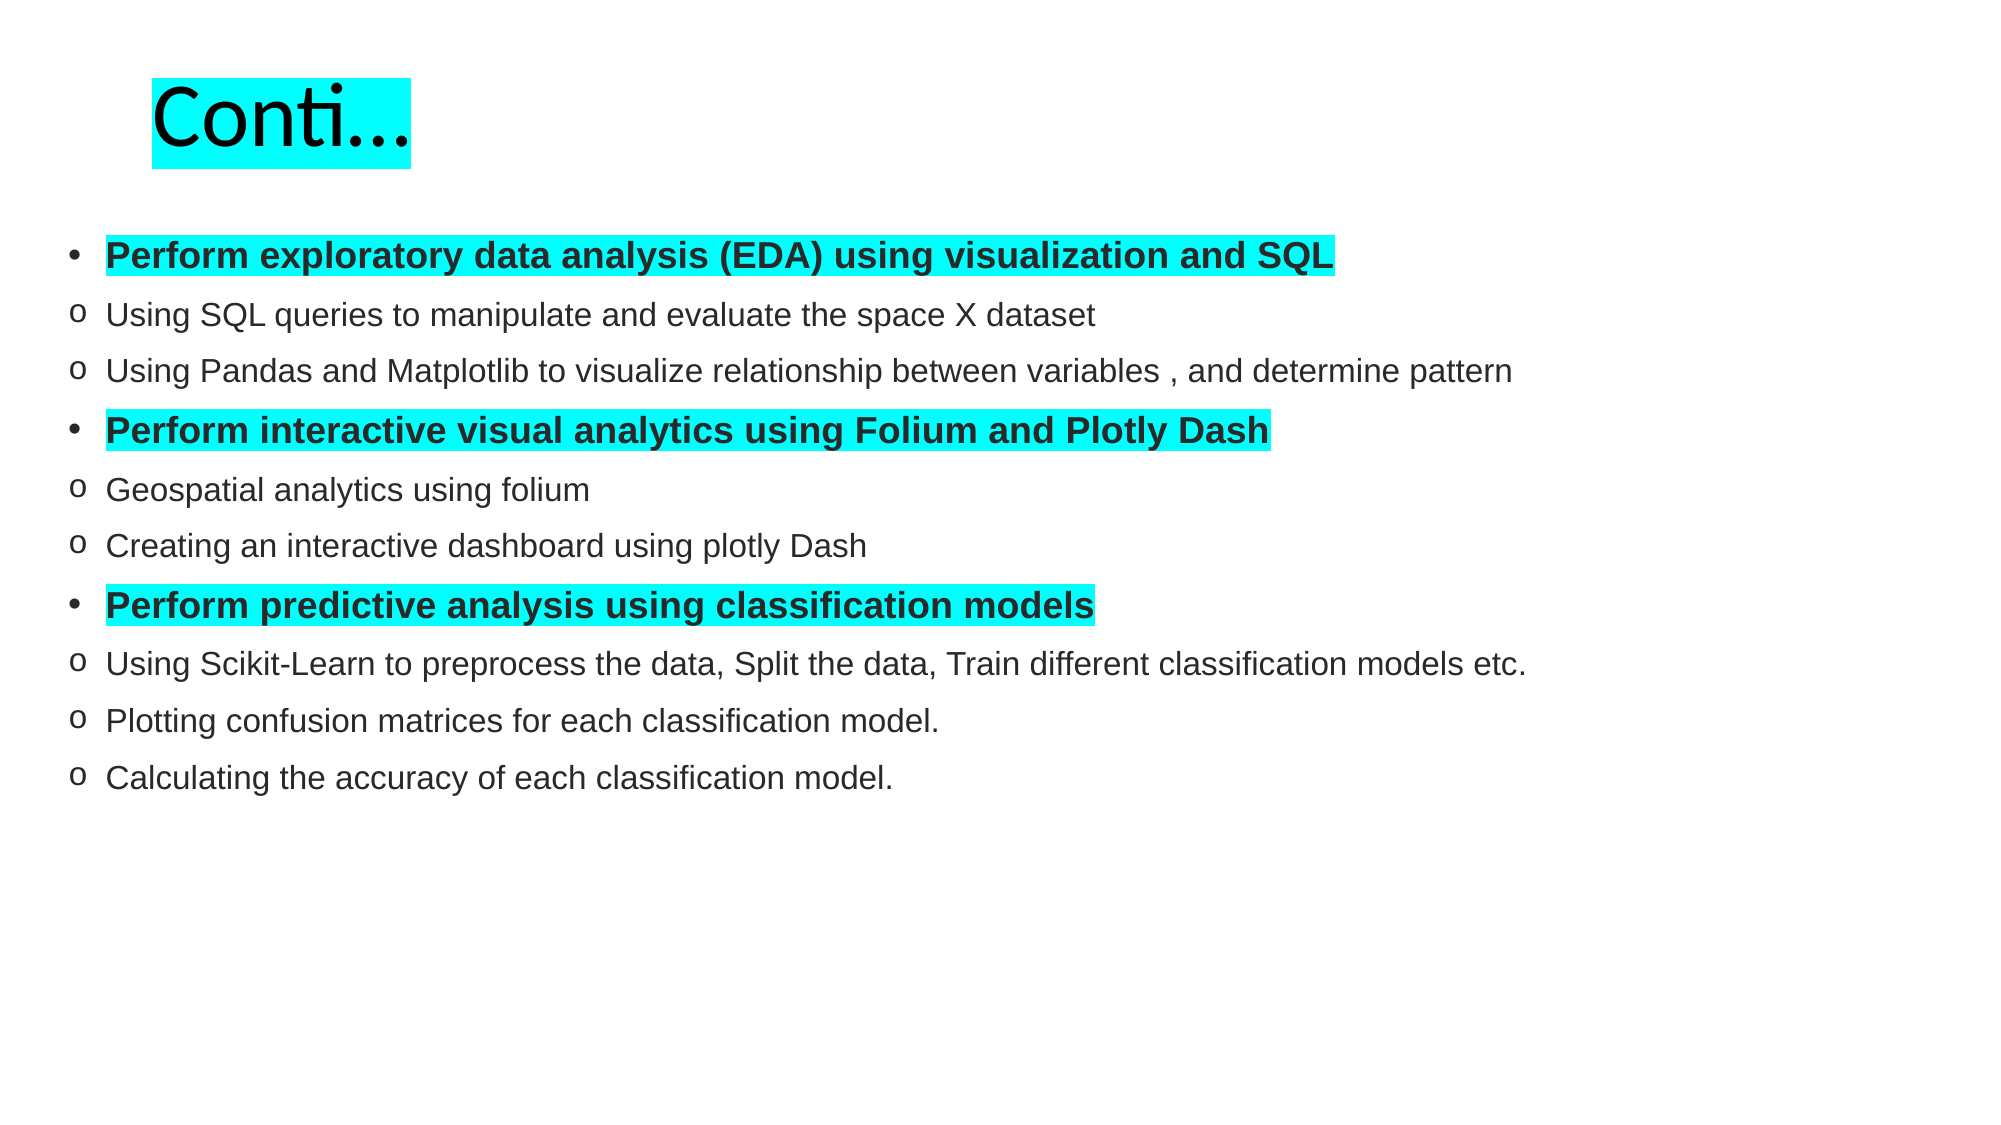

# Conti…
Perform exploratory data analysis (EDA) using visualization and SQL
Using SQL queries to manipulate and evaluate the space X dataset
Using Pandas and Matplotlib to visualize relationship between variables , and determine pattern
Perform interactive visual analytics using Folium and Plotly Dash
Geospatial analytics using folium
Creating an interactive dashboard using plotly Dash
Perform predictive analysis using classification models
Using Scikit-Learn to preprocess the data, Split the data, Train different classification models etc.
Plotting confusion matrices for each classification model.
Calculating the accuracy of each classification model.